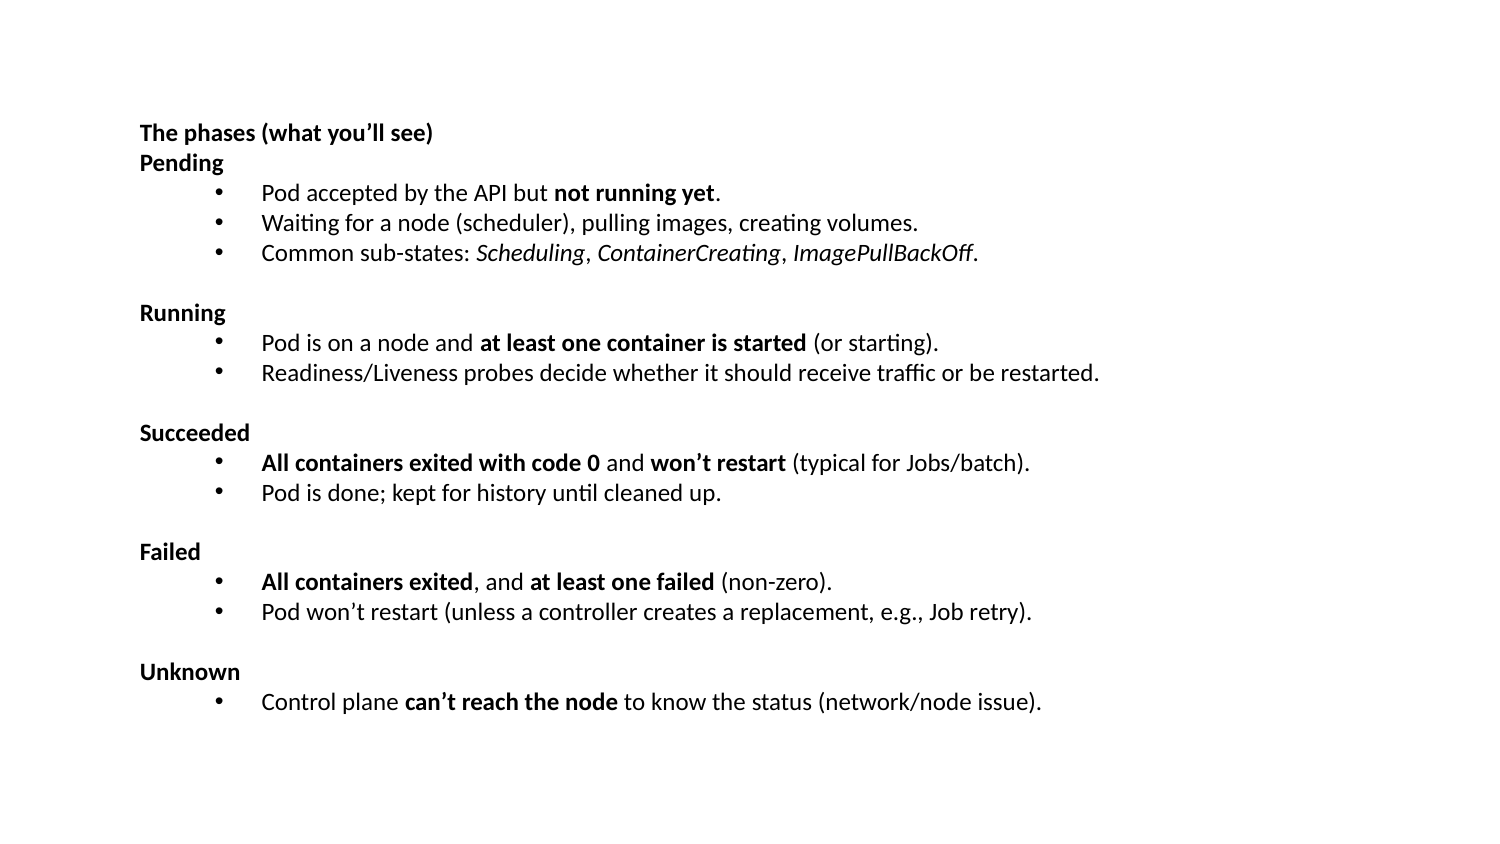

The phases (what you’ll see)
Pending
Pod accepted by the API but not running yet.
Waiting for a node (scheduler), pulling images, creating volumes.
Common sub-states: Scheduling, ContainerCreating, ImagePullBackOff.

Running
Pod is on a node and at least one container is started (or starting).
Readiness/Liveness probes decide whether it should receive traffic or be restarted.

Succeeded
All containers exited with code 0 and won’t restart (typical for Jobs/batch).
Pod is done; kept for history until cleaned up.

Failed
All containers exited, and at least one failed (non-zero).
Pod won’t restart (unless a controller creates a replacement, e.g., Job retry).

Unknown
Control plane can’t reach the node to know the status (network/node issue).